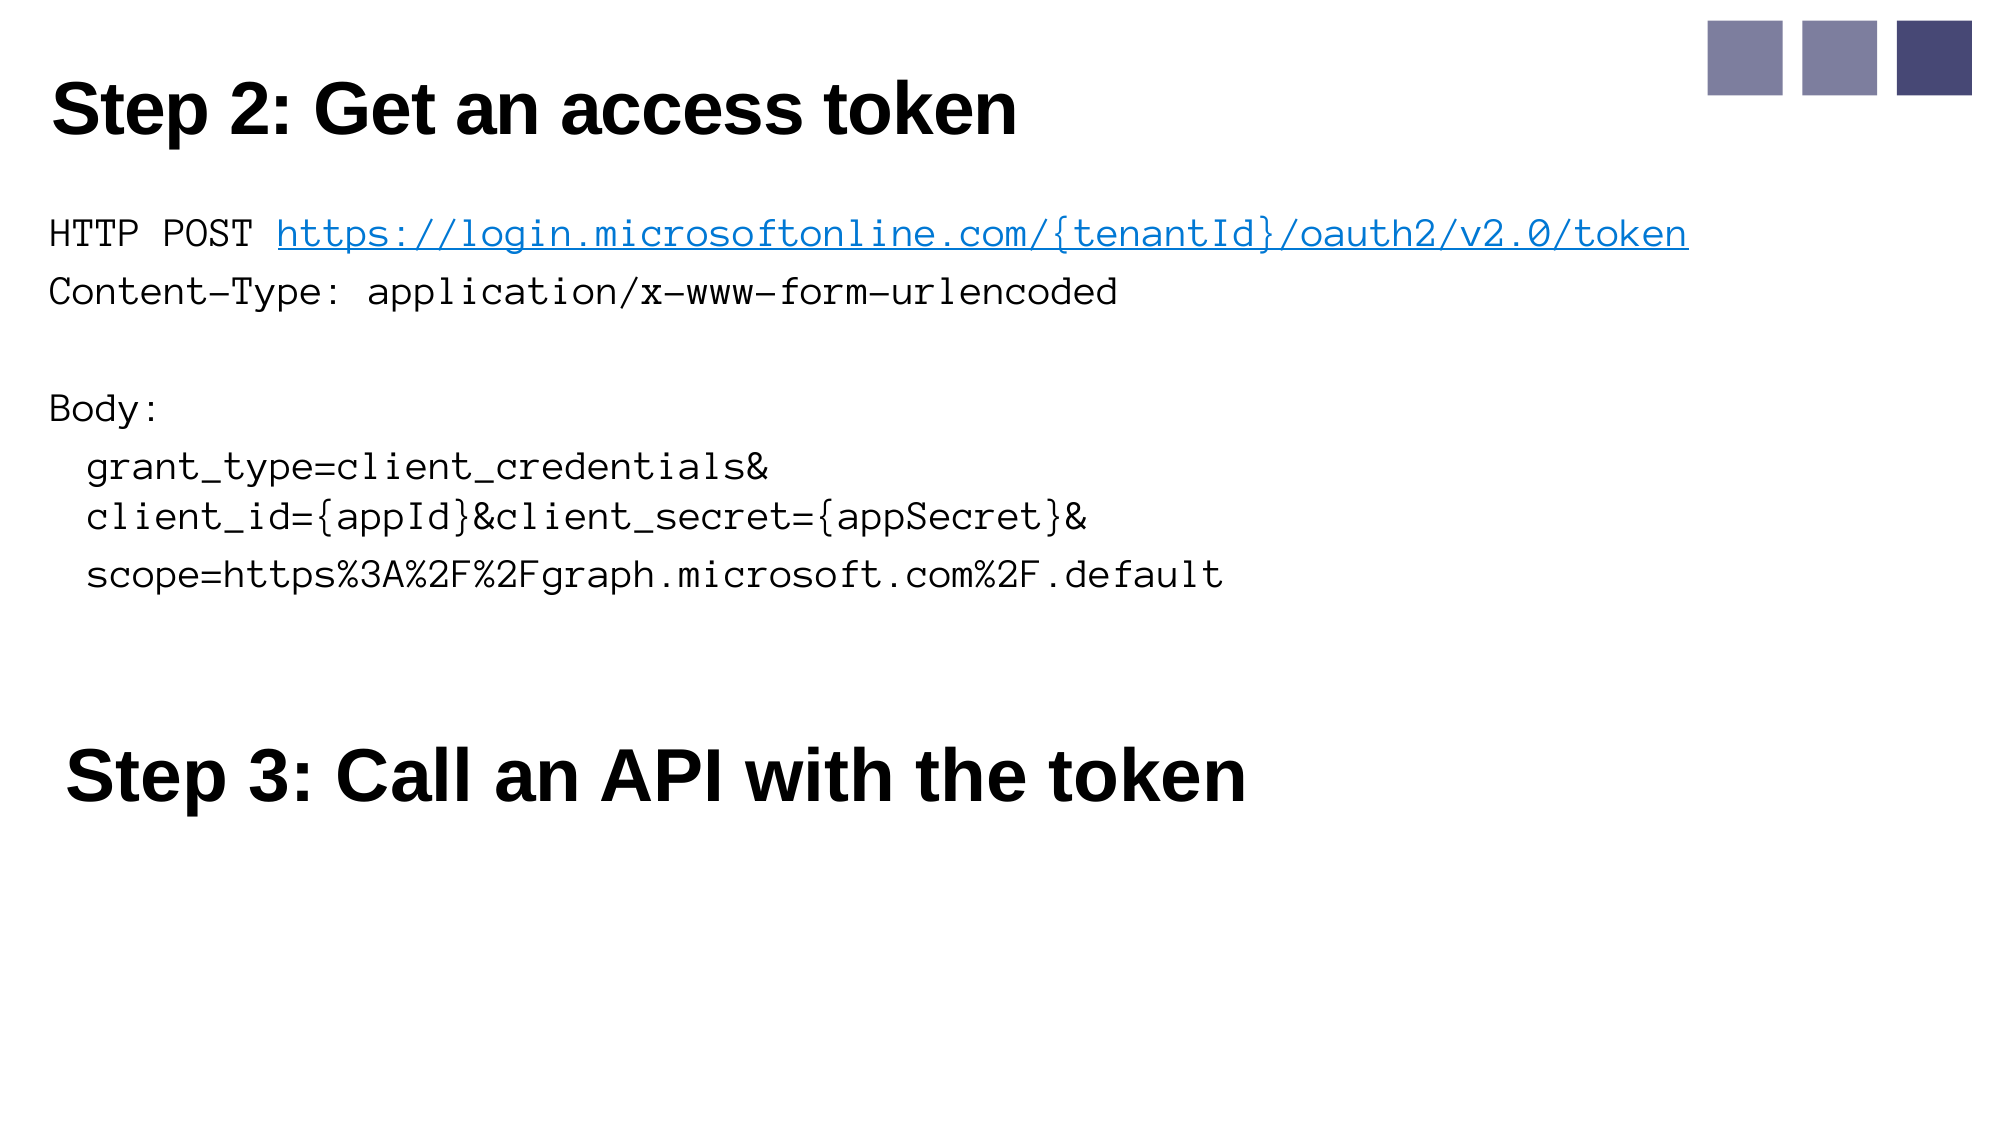

# Step 2: Get an access token
HTTP POST https://login.microsoftonline.com/{tenantId}/oauth2/v2.0/token
Content-Type: application/x-www-form-urlencoded

Body:
grant_type=client_credentials&
client_id={appId}&client_secret={appSecret}&
scope=https%3A%2F%2Fgraph.microsoft.com%2F.default

Step 3: Call an API with the token